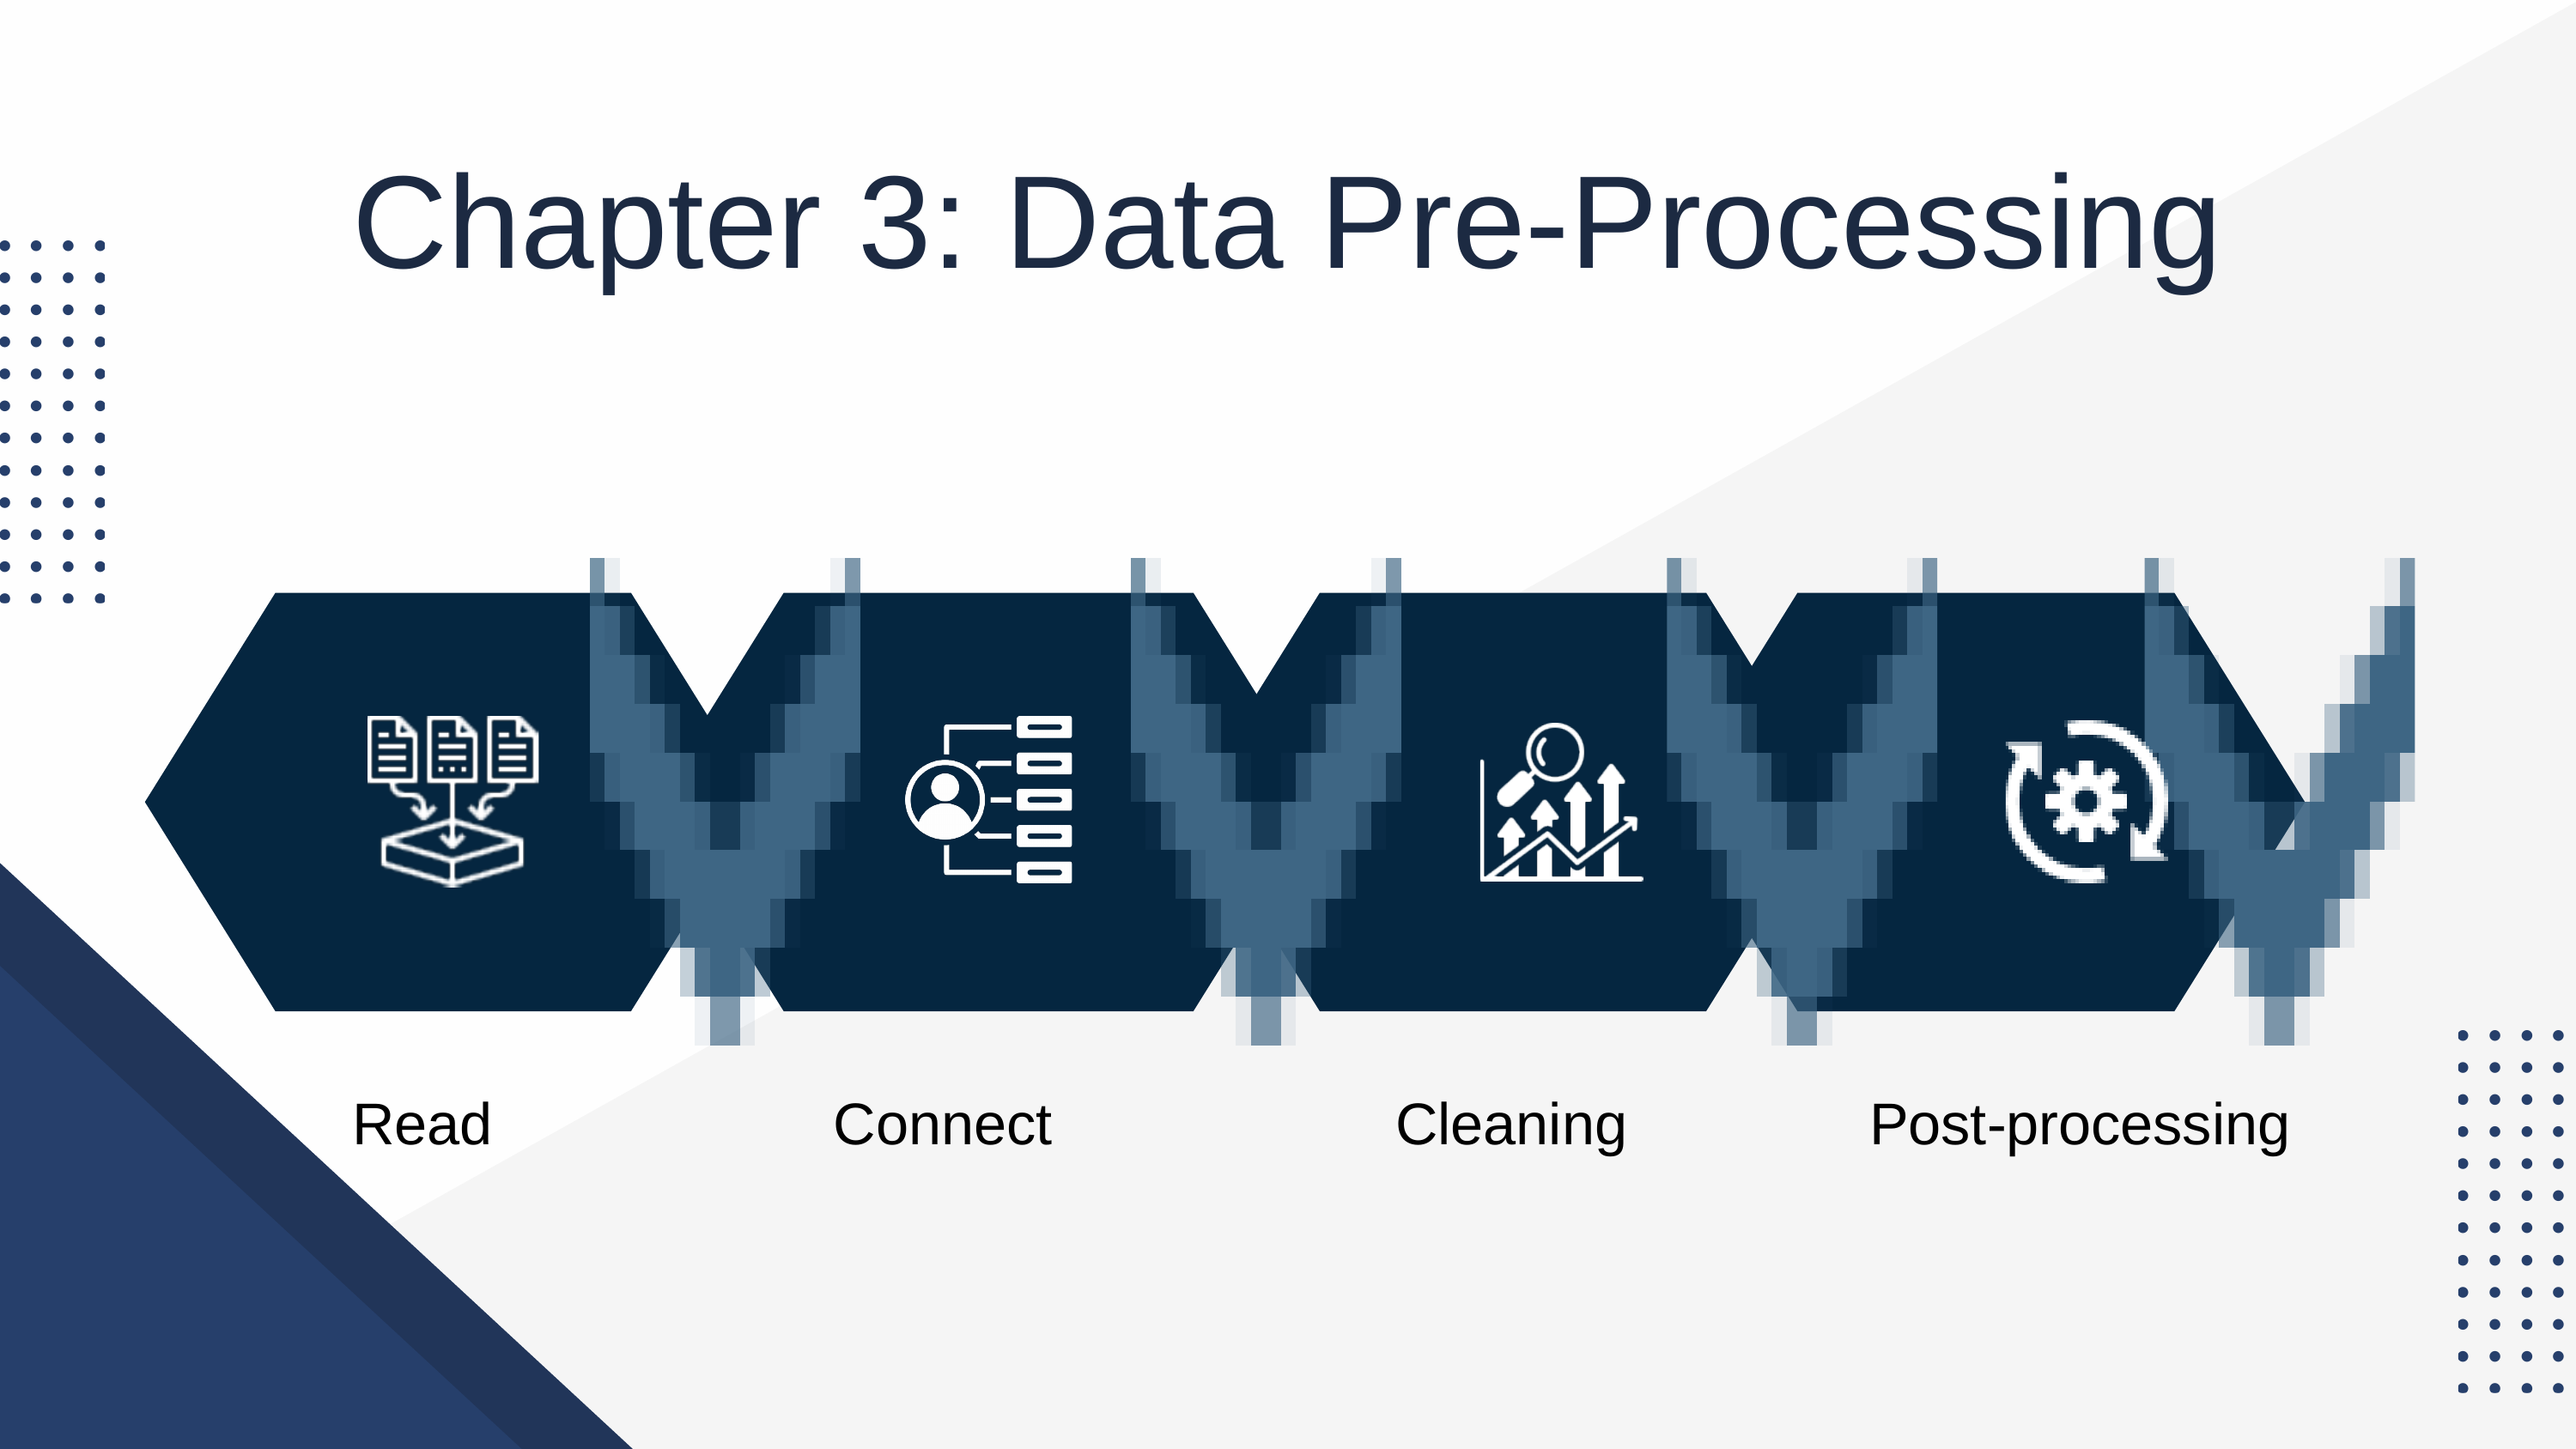

Chapter 3: Data Pre-Processing

Read
Connect
Cleaning
Post-processing